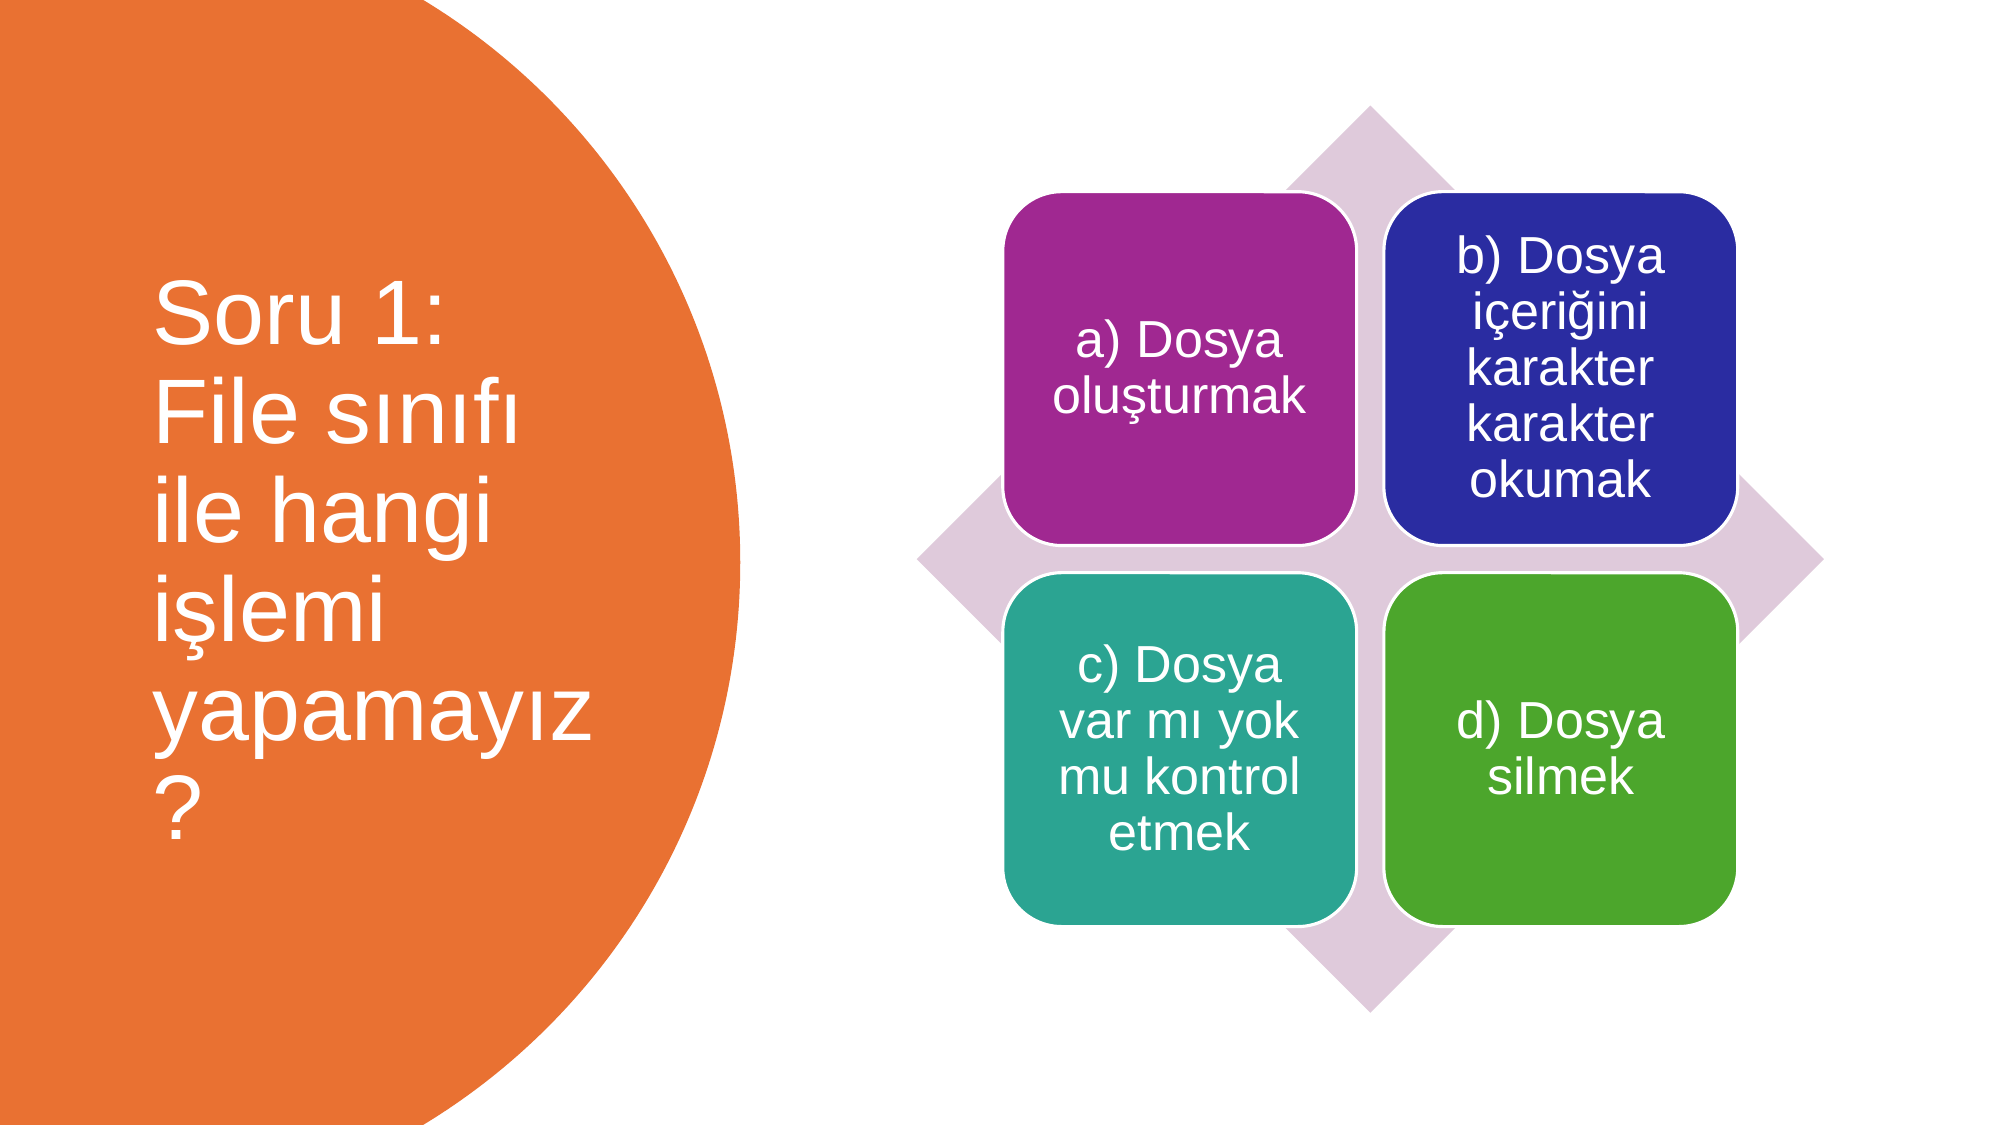

a) Dosya oluşturmak
b) Dosya içeriğini karakter karakter okumak

c) Dosya var mı yok mu kontrol etmek
d) Dosya silmek
# Soru 1:  File sınıfı ile hangi işlemi yapamayız?